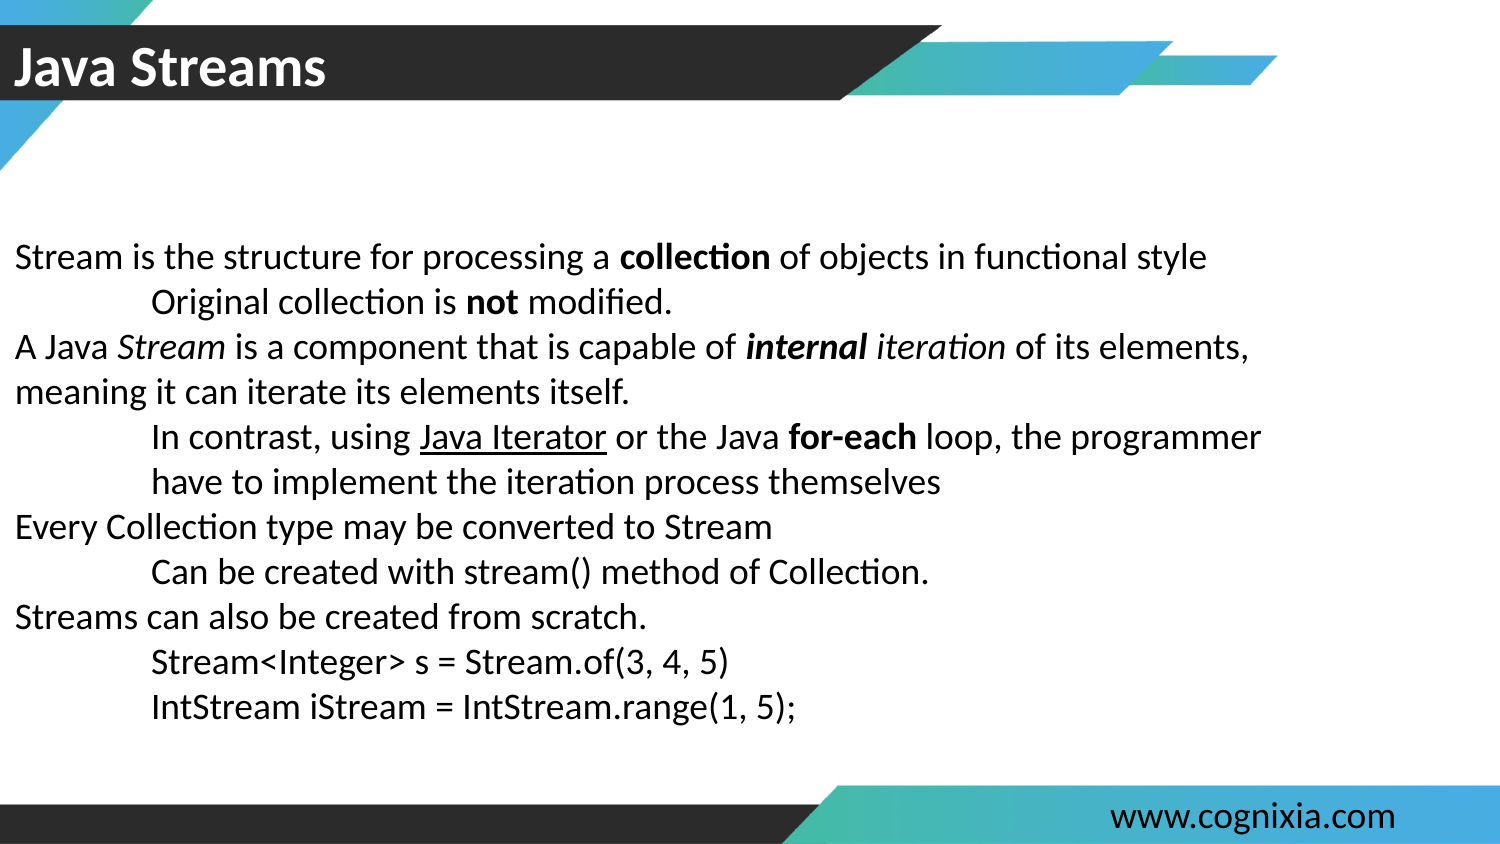

104
# Java Streams
Stream is the structure for processing a collection of objects in functional style
Original collection is not modified.
A Java Stream is a component that is capable of internal iteration of its elements, meaning it can iterate its elements itself.
In contrast, using Java Iterator or the Java for-each loop, the programmer have to implement the iteration process themselves
Every Collection type may be converted to Stream
Can be created with stream() method of Collection.
Streams can also be created from scratch.
Stream<Integer> s = Stream.of(3, 4, 5)
IntStream iStream = IntStream.range(1, 5);